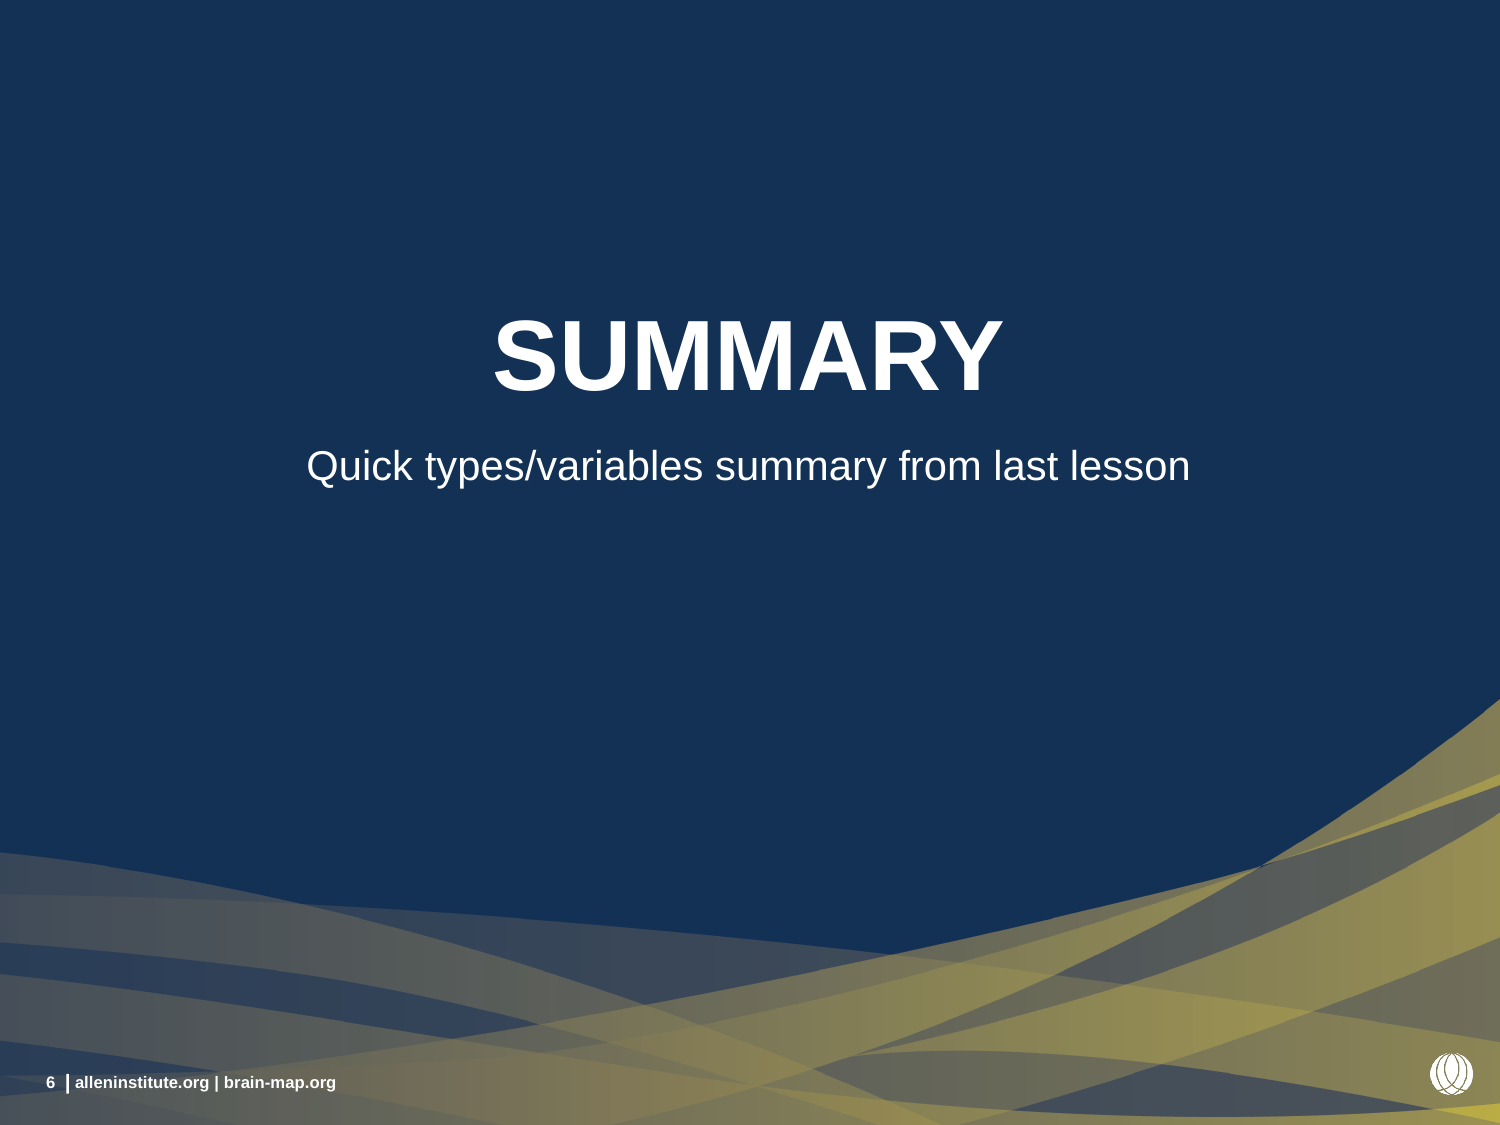

# Summary
Quick types/variables summary from last lesson
6
alleninstitute.org | brain-map.org